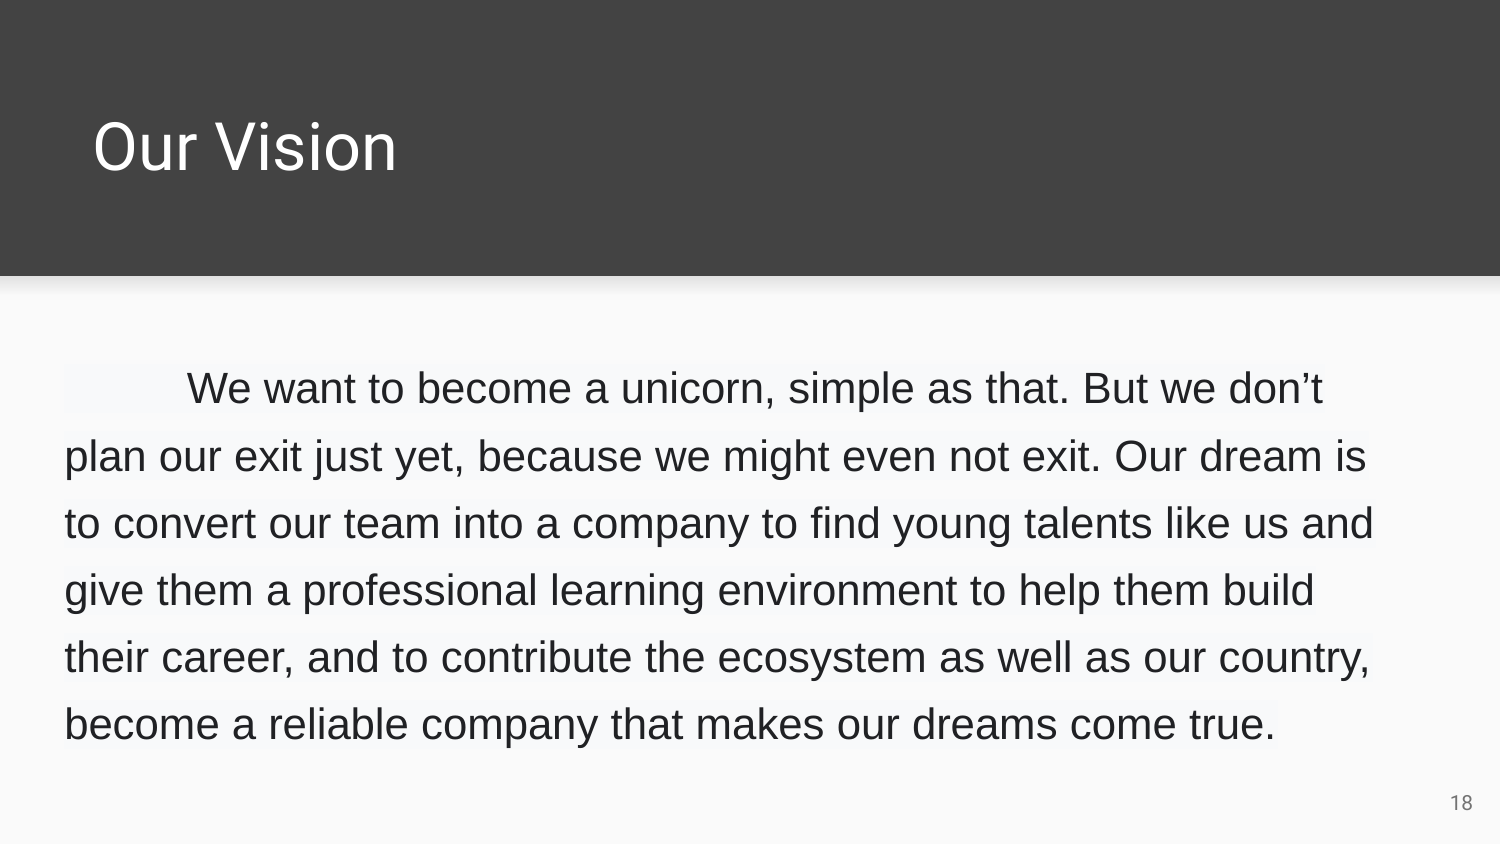

# Our Vision

          We want to become a unicorn, simple as that. But we don’t plan our exit just yet, because we might even not exit. Our dream is to convert our team into a company to find young talents like us and give them a professional learning environment to help them build their career, and to contribute the ecosystem as well as our country, become a reliable company that makes our dreams come true.
18